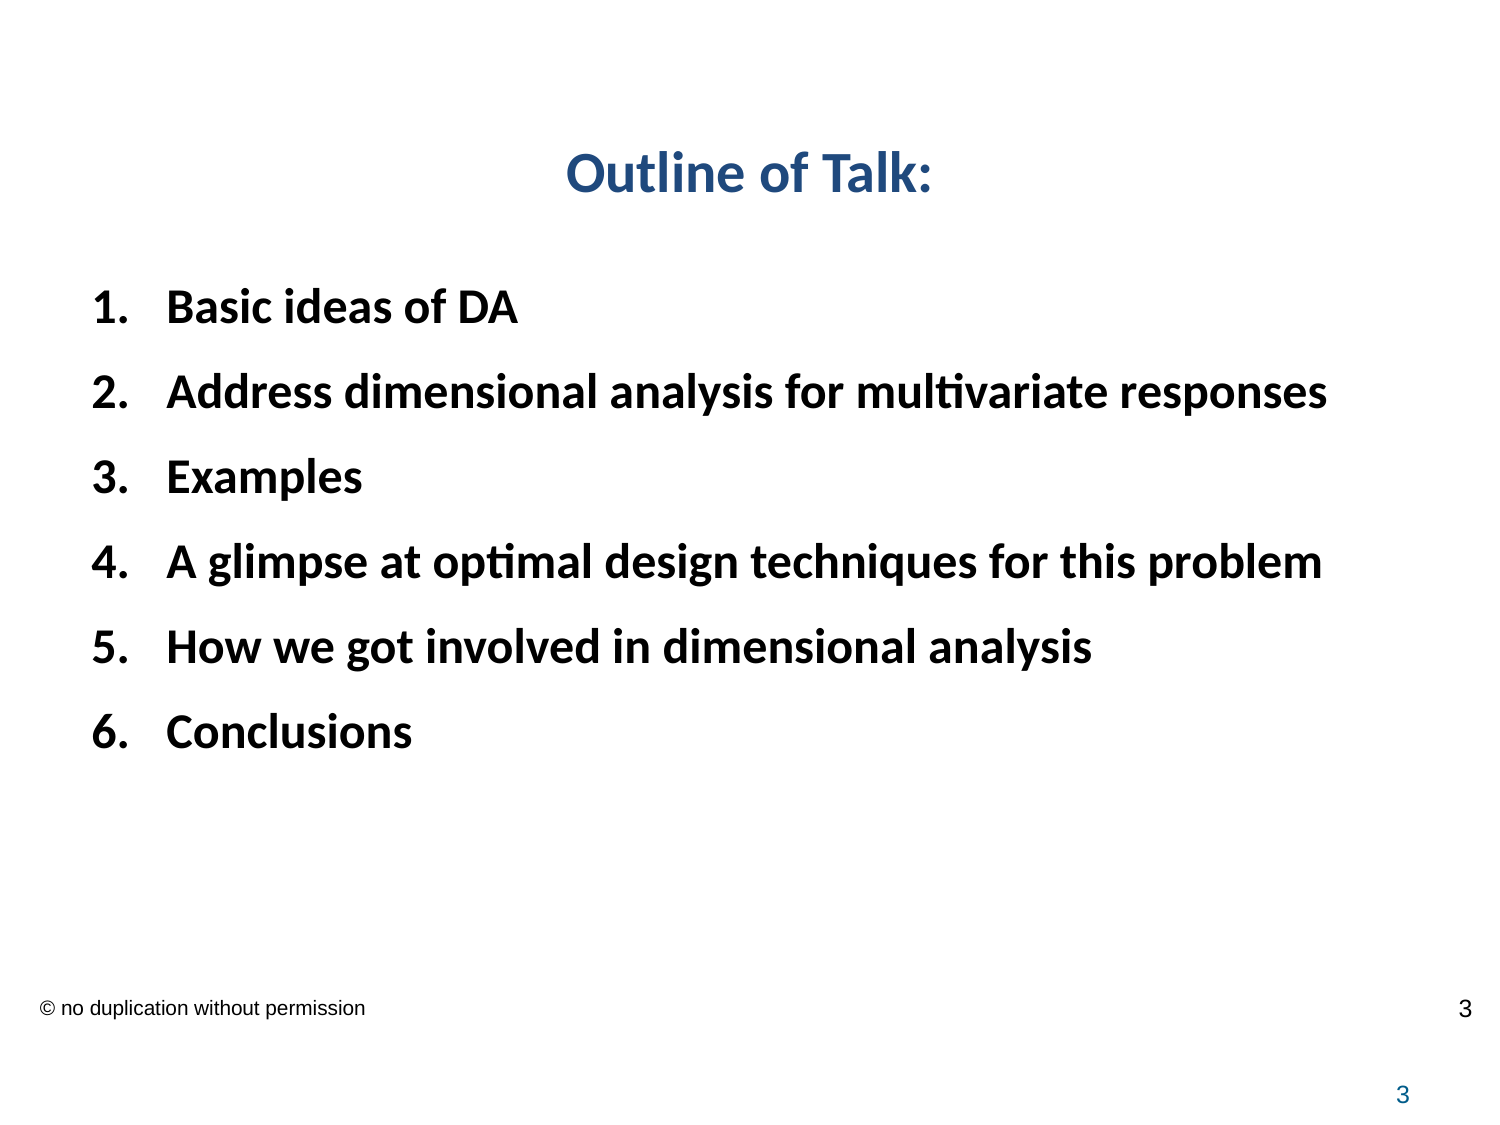

# Outline of Talk:
Basic ideas of DA
Address dimensional analysis for multivariate responses
Examples
A glimpse at optimal design techniques for this problem
How we got involved in dimensional analysis
Conclusions

3